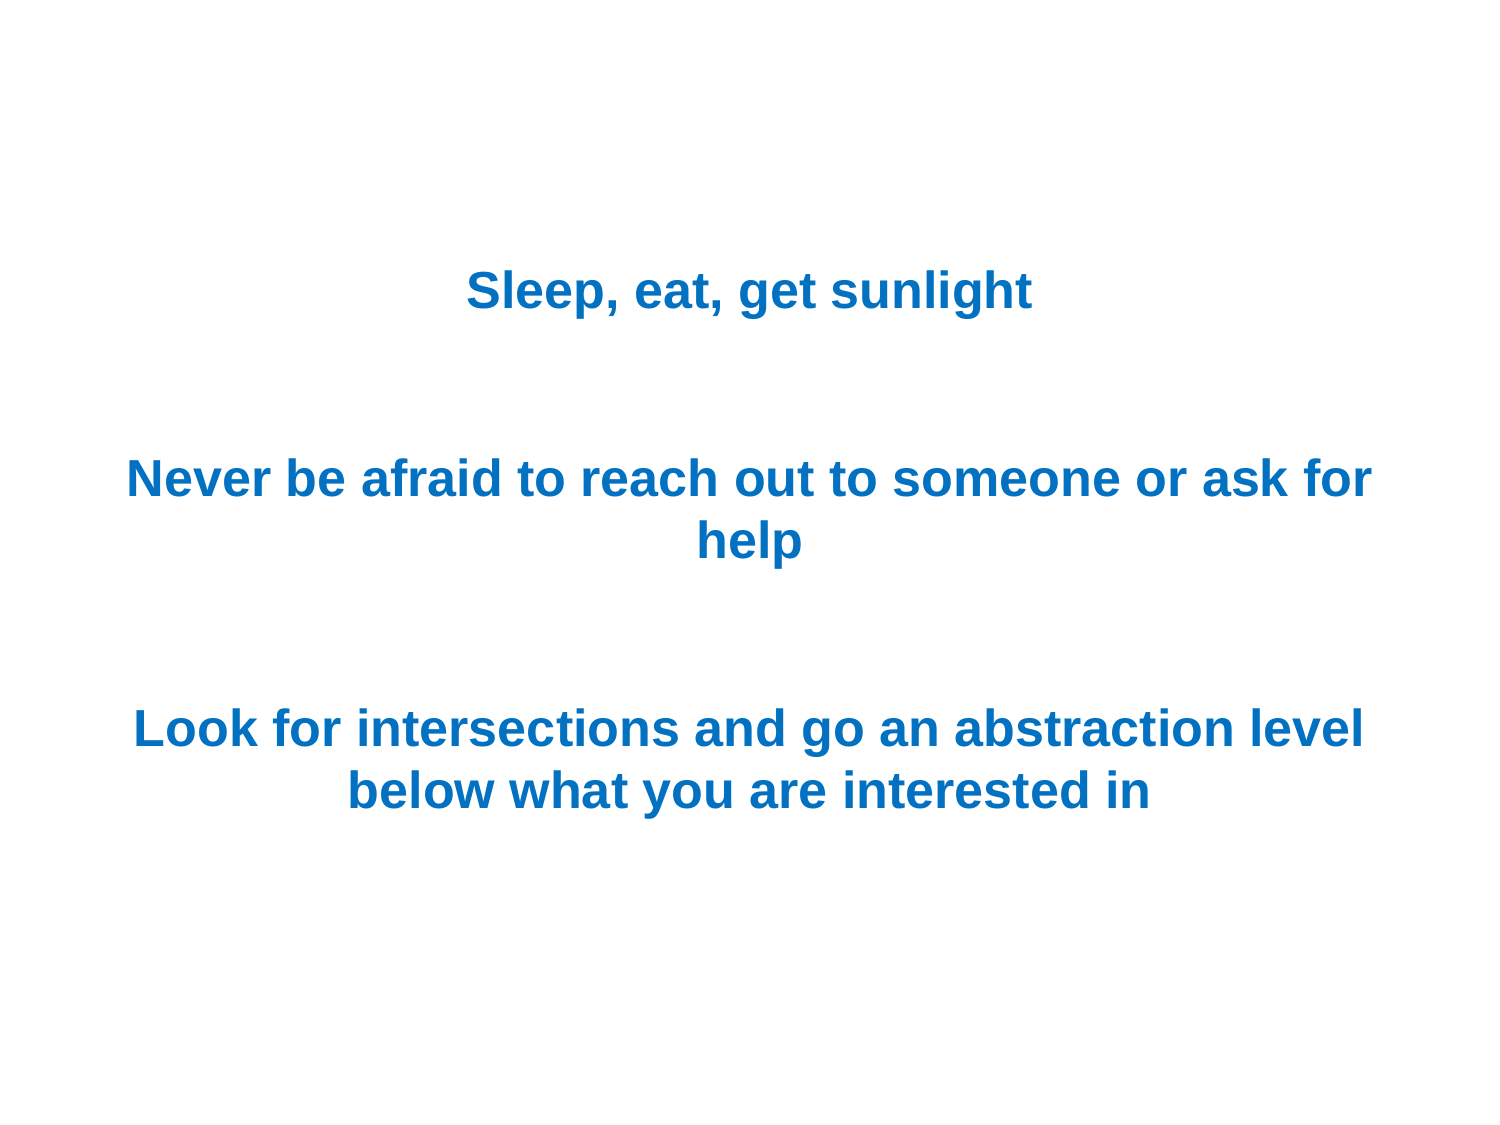

Sleep, eat, get sunlight

Never be afraid to reach out to someone or ask for help

Look for intersections and go an abstraction level below what you are interested in